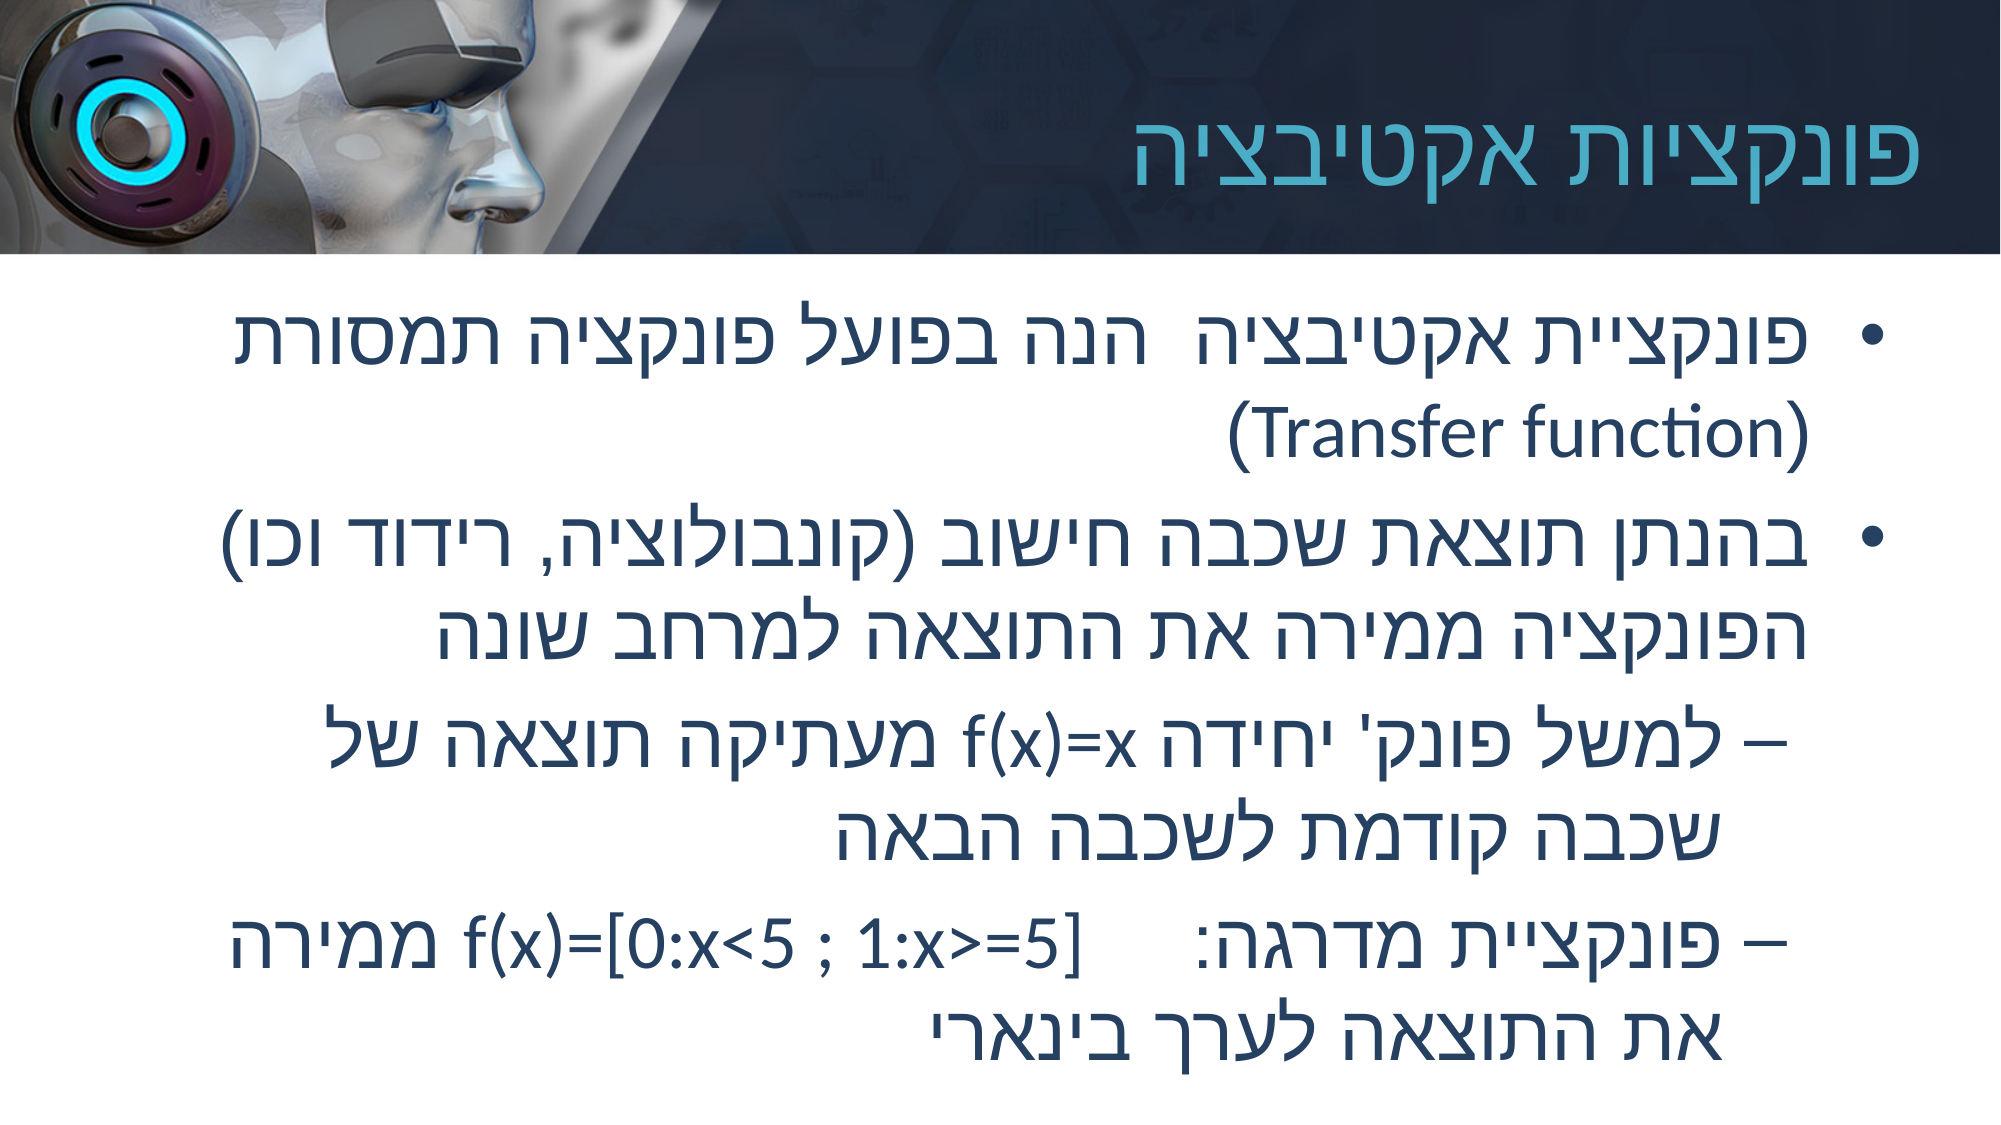

# פונקציות אקטיבציה
פונקציית אקטיבציה  הנה בפועל פונקציה תמסורת (Transfer function)
בהנתן תוצאת שכבה חישוב (קונבולוציה, רידוד וכו) הפונקציה ממירה את התוצאה למרחב שונה
למשל פונק' יחידה f(x)=x מעתיקה תוצאה של שכבה קודמת לשכבה הבאה
פונקציית מדרגה:     f(x)=[0:x<5 ; 1:x>=5] ממירה את התוצאה לערך בינארי